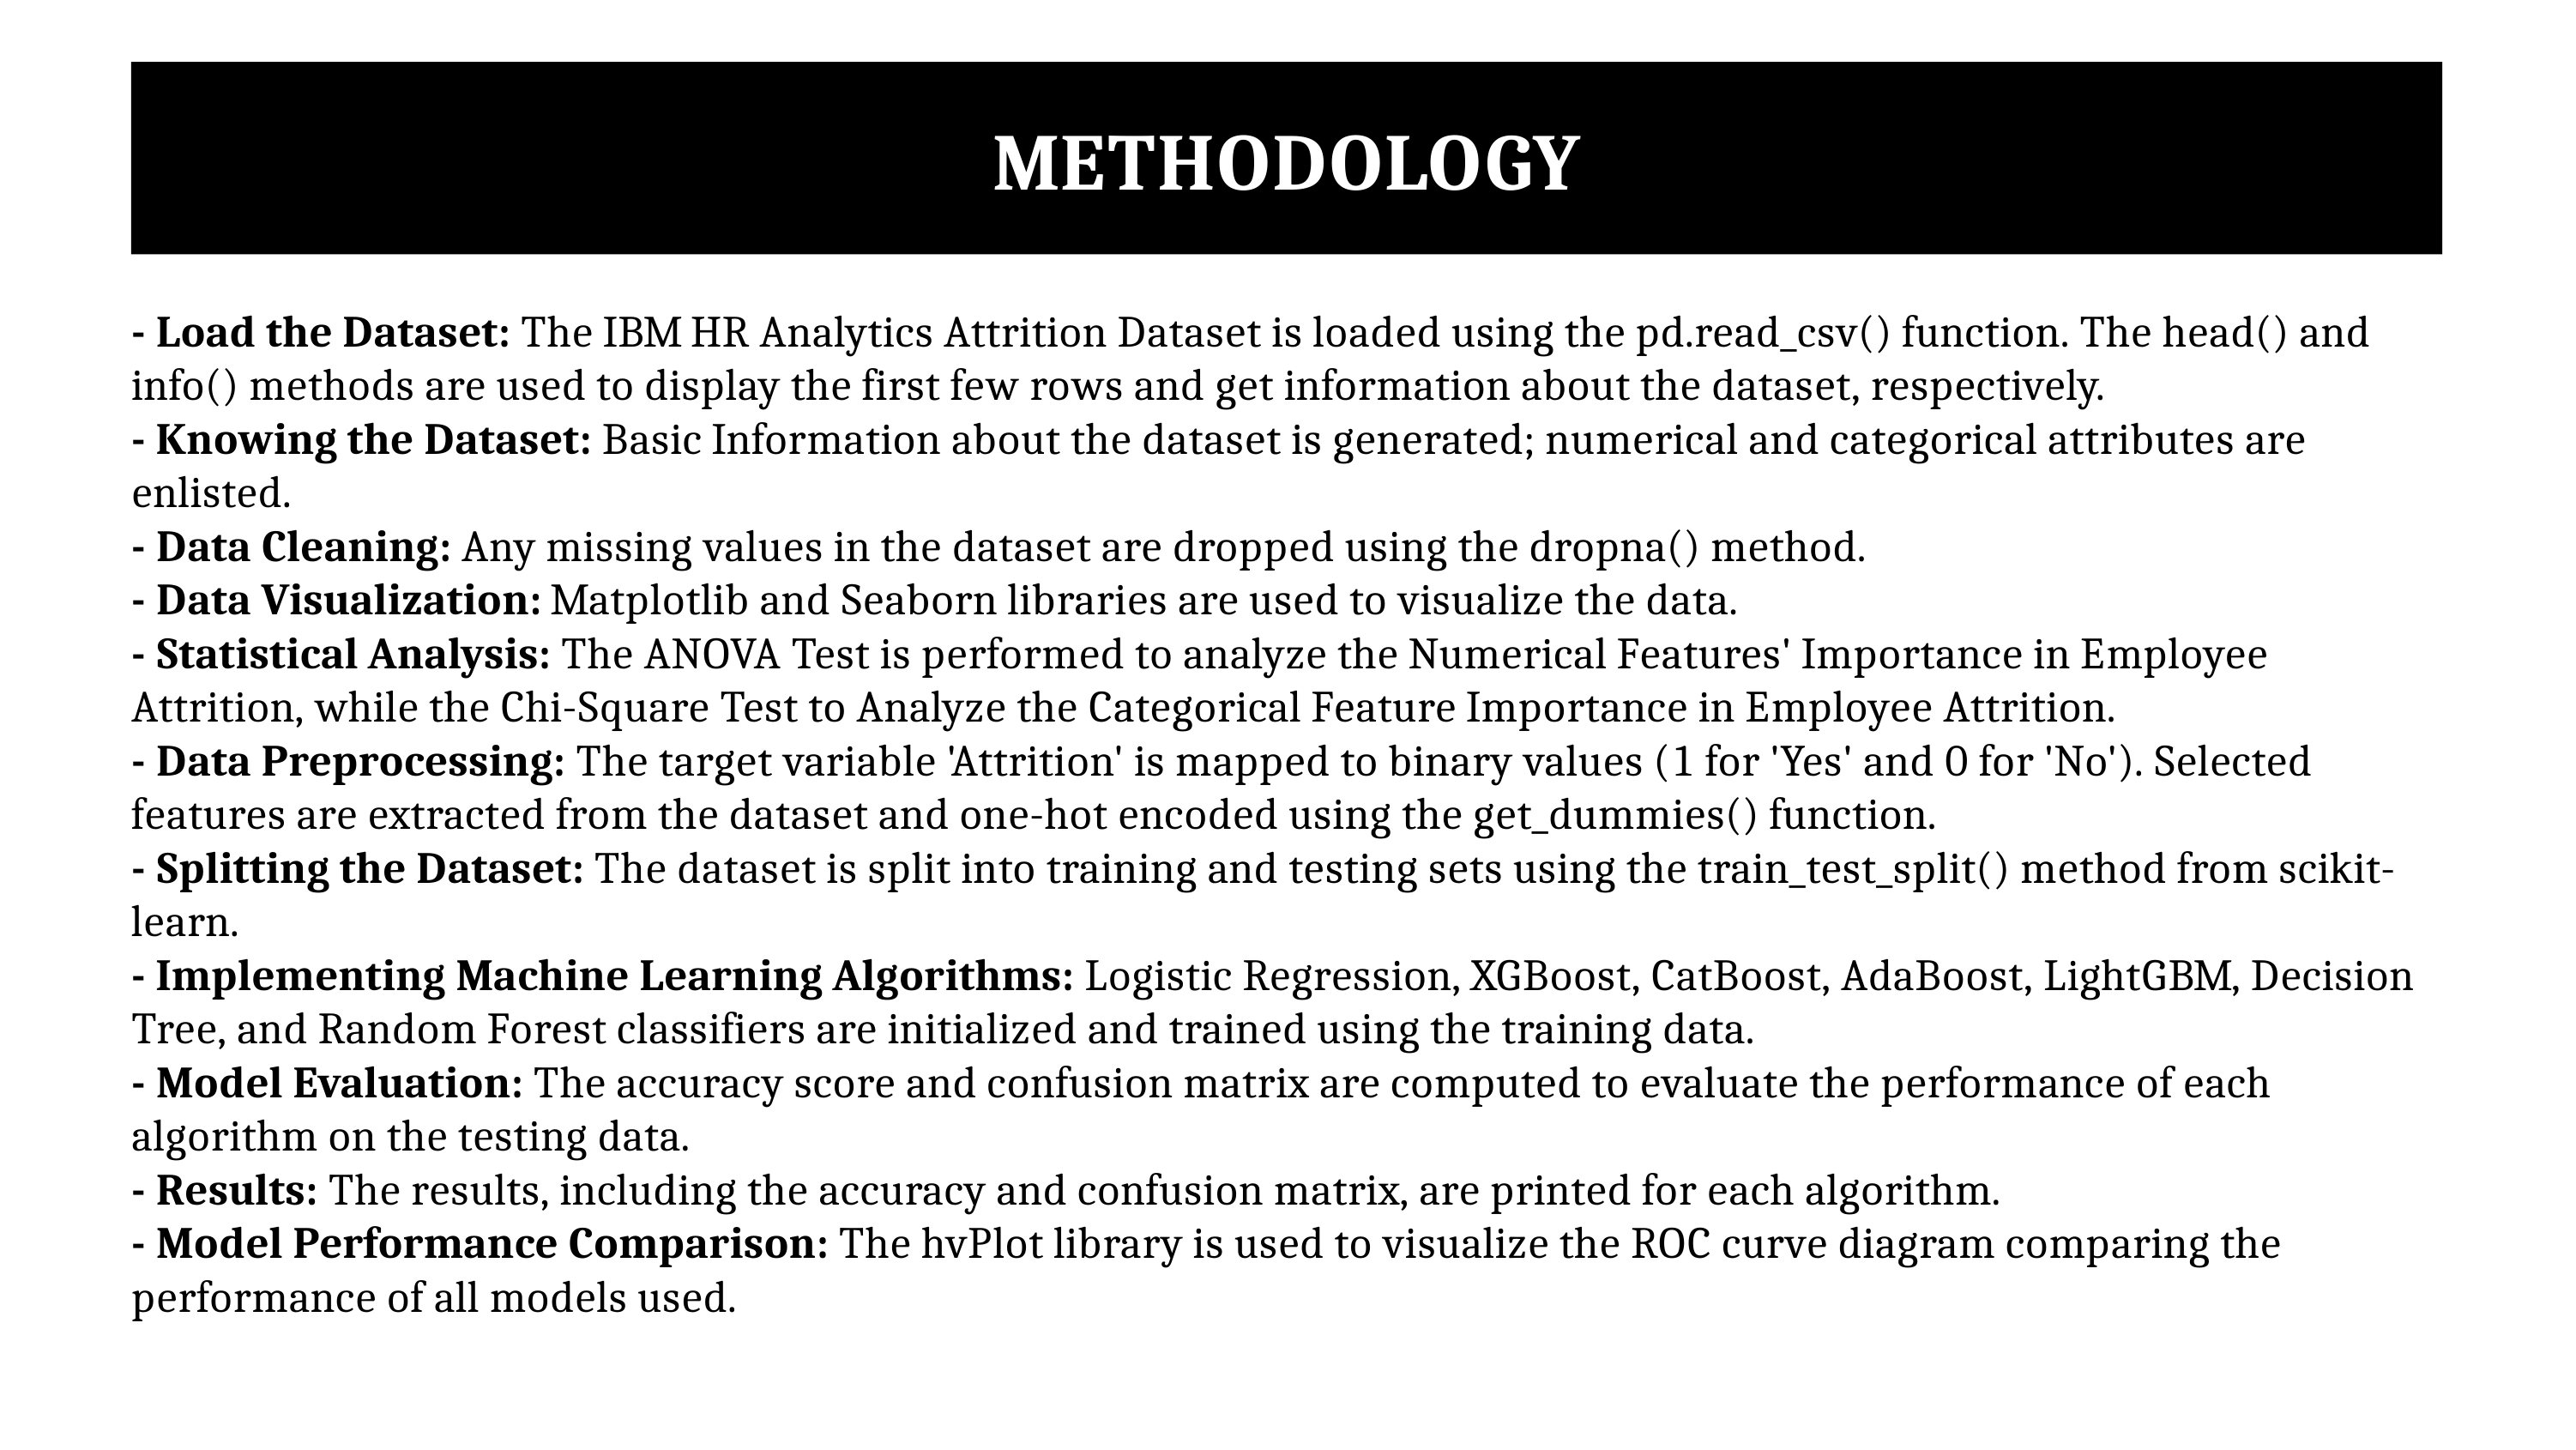

# METHODOLOGY
- Load the Dataset: The IBM HR Analytics Attrition Dataset is loaded using the pd.read_csv() function. The head() and info() methods are used to display the first few rows and get information about the dataset, respectively.
- Knowing the Dataset: Basic Information about the dataset is generated; numerical and categorical attributes are enlisted.
- Data Cleaning: Any missing values in the dataset are dropped using the dropna() method.
- Data Visualization: Matplotlib and Seaborn libraries are used to visualize the data.
- Statistical Analysis: The ANOVA Test is performed to analyze the Numerical Features' Importance in Employee Attrition, while the Chi-Square Test to Analyze the Categorical Feature Importance in Employee Attrition.
- Data Preprocessing: The target variable 'Attrition' is mapped to binary values (1 for 'Yes' and 0 for 'No'). Selected features are extracted from the dataset and one-hot encoded using the get_dummies() function.
- Splitting the Dataset: The dataset is split into training and testing sets using the train_test_split() method from scikit-learn.
- Implementing Machine Learning Algorithms: Logistic Regression, XGBoost, CatBoost, AdaBoost, LightGBM, Decision Tree, and Random Forest classifiers are initialized and trained using the training data.
- Model Evaluation: The accuracy score and confusion matrix are computed to evaluate the performance of each algorithm on the testing data.
- Results: The results, including the accuracy and confusion matrix, are printed for each algorithm.
- Model Performance Comparison: The hvPlot library is used to visualize the ROC curve diagram comparing the performance of all models used.